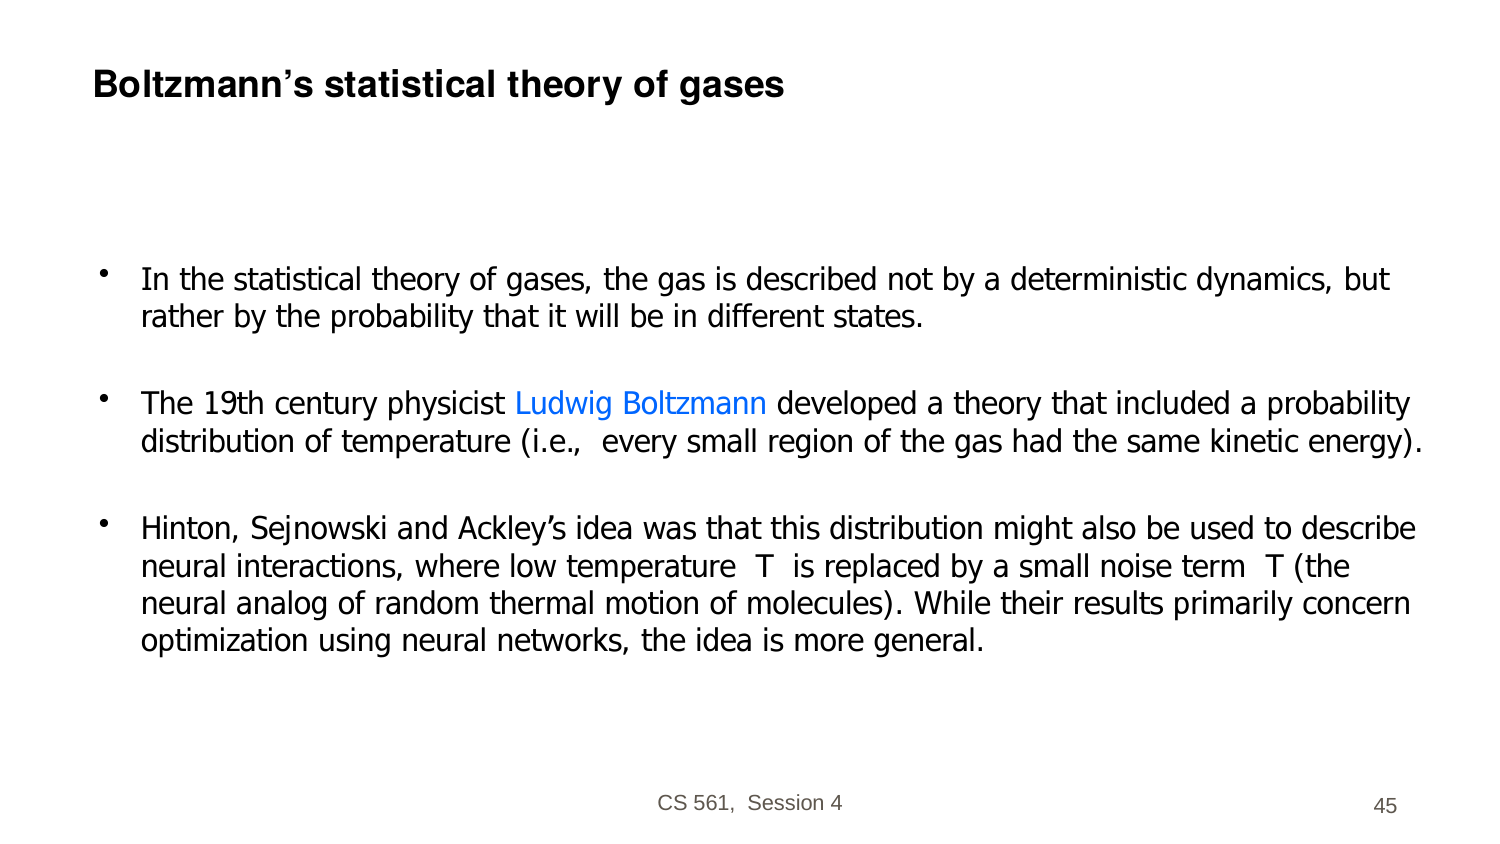

# Boltzmann’s statistical theory of gases

In the statistical theory of gases, the gas is described not by a deterministic dynamics, but rather by the probability that it will be in different states.

The 19th century physicist Ludwig Boltzmann developed a theory that included a probability distribution of temperature (i.e.,  every small region of the gas had the same kinetic energy).

Hinton, Sejnowski and Ackley’s idea was that this distribution might also be used to describe neural interactions, where low temperature  T  is replaced by a small noise term  T (the neural analog of random thermal motion of molecules). While their results primarily concern optimization using neural networks, the idea is more general.

CS 561,  Session 4
45